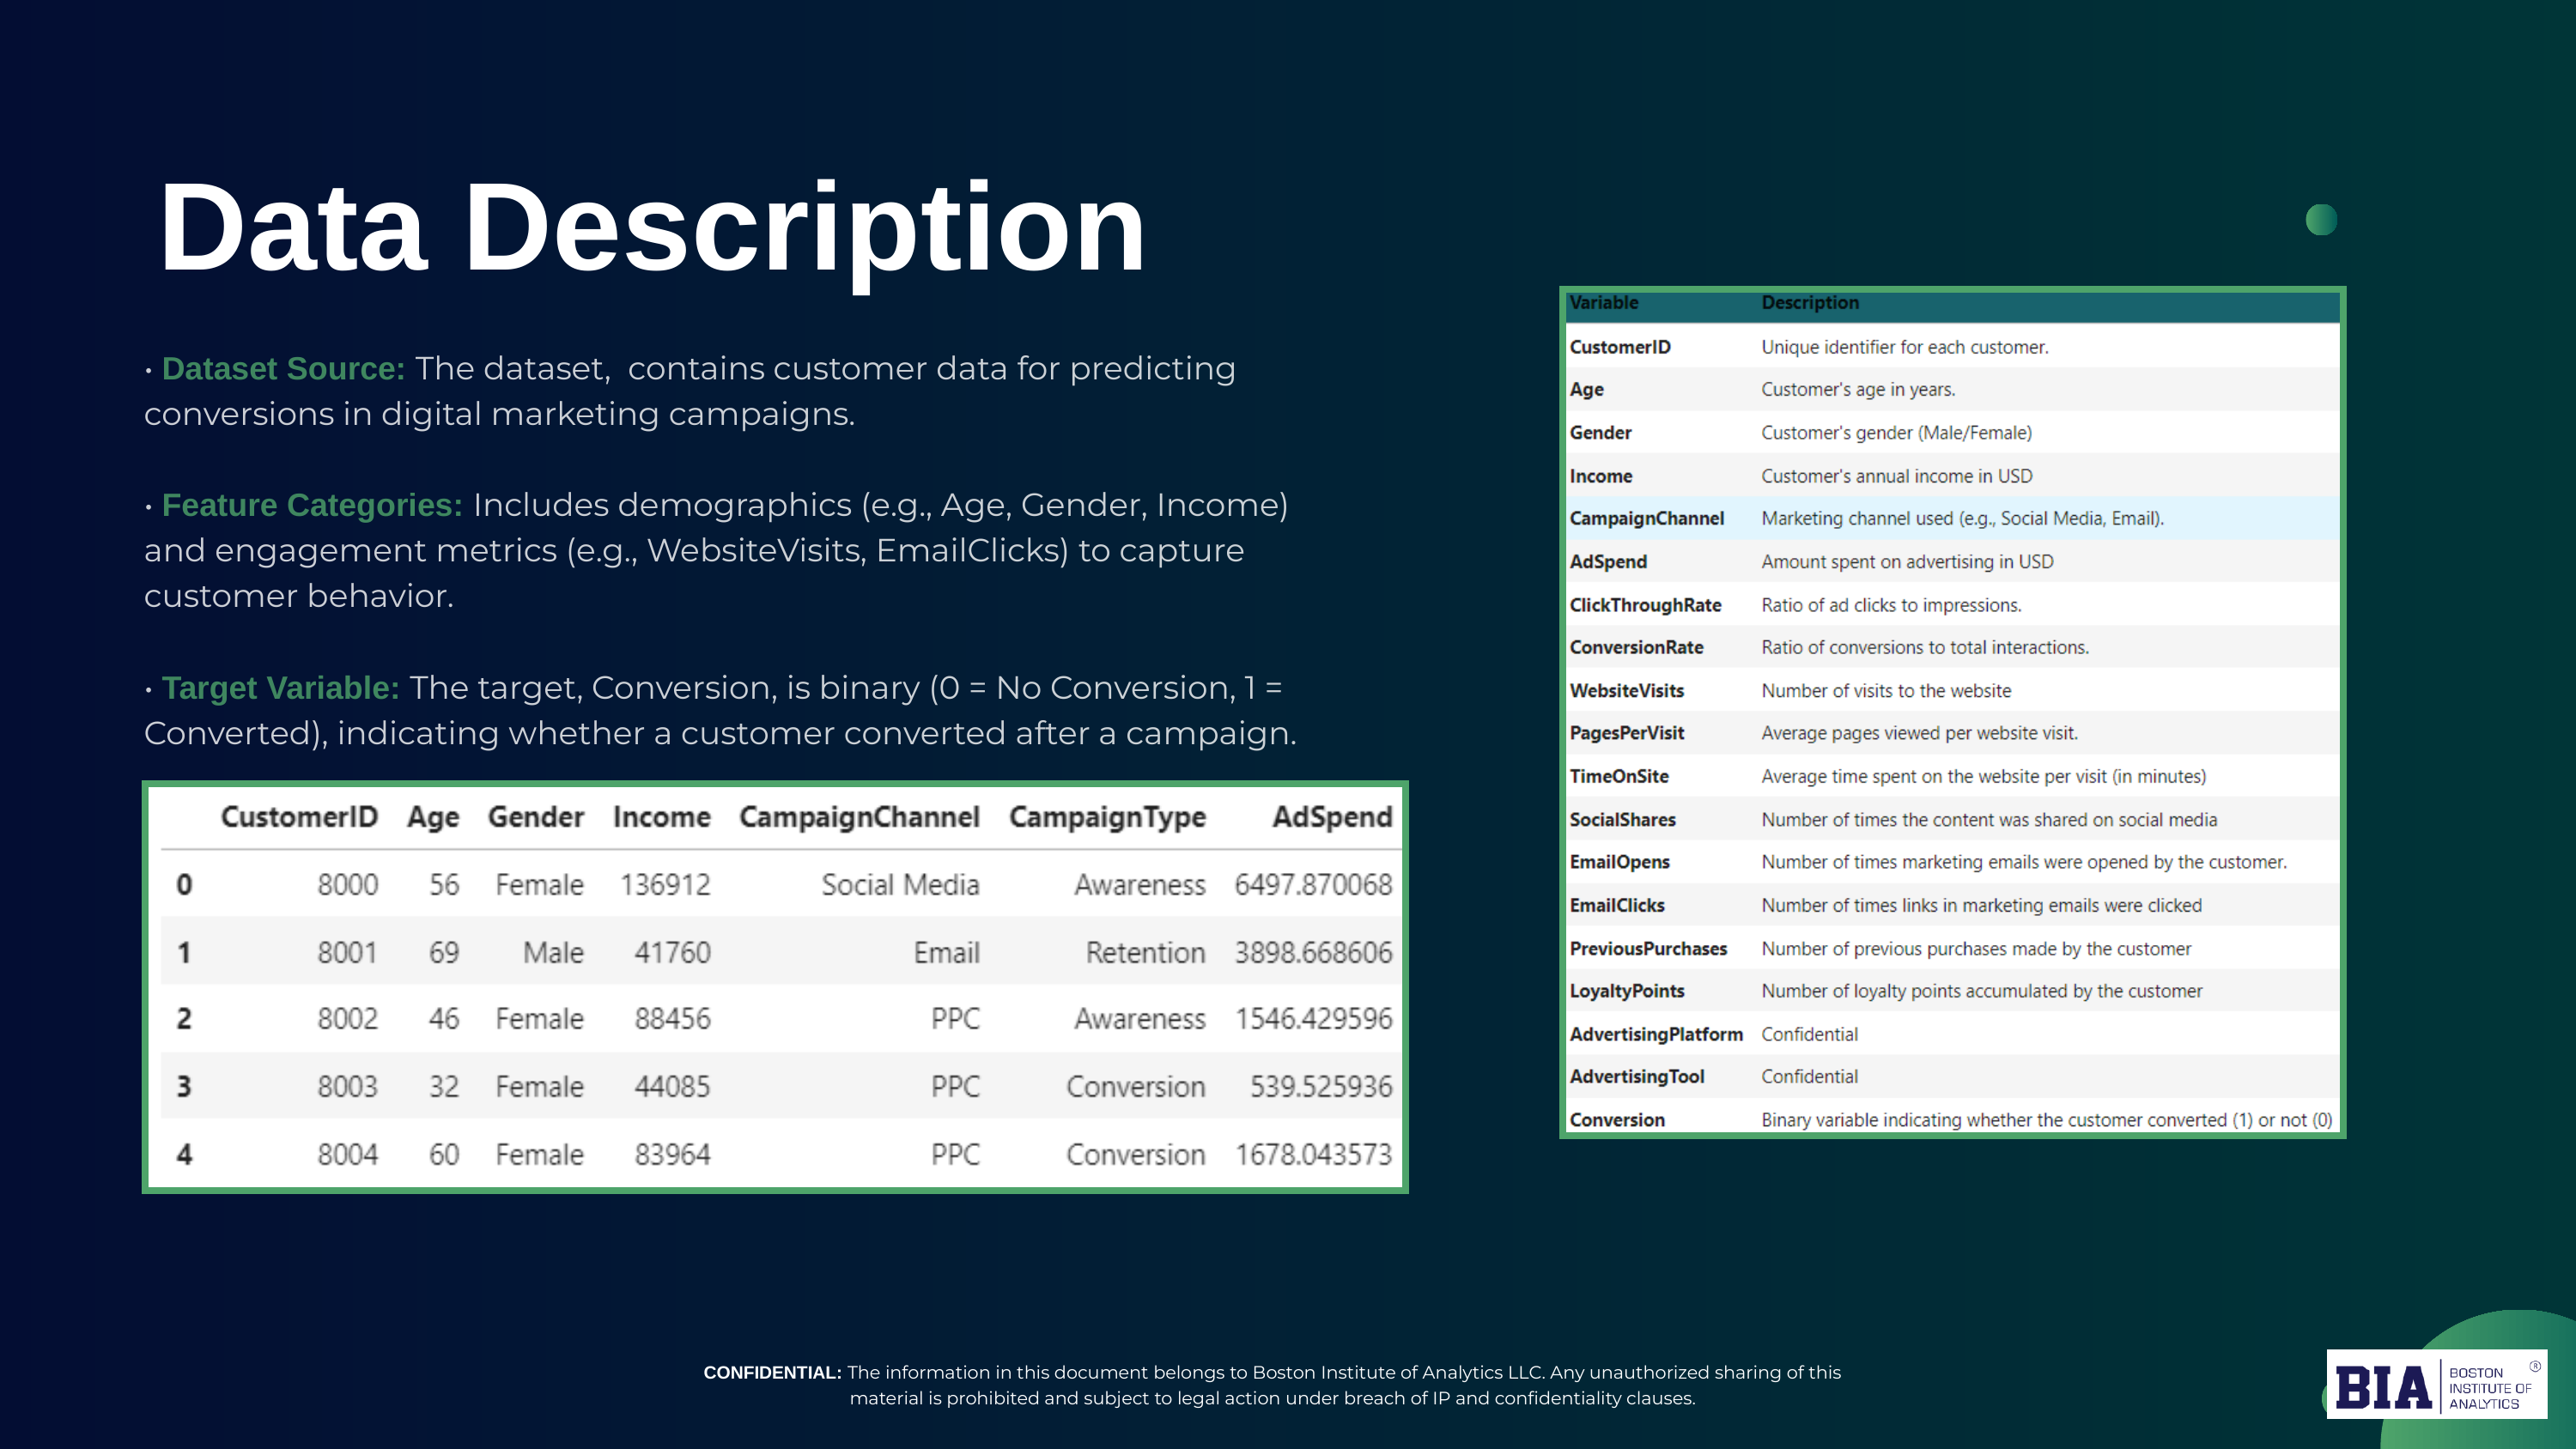

Data Description

• Dataset Source: The dataset,  contains customer data for predicting conversions in digital marketing campaigns.

• Feature Categories: Includes demographics (e.g., Age, Gender, Income) and engagement metrics (e.g., WebsiteVisits, EmailClicks) to capture customer behavior.

• Target Variable: The target, Conversion, is binary (0 = No Conversion, 1 = Converted), indicating whether a customer converted after a campaign.

CONFIDENTIAL: The information in this document belongs to Boston Institute of Analytics LLC. Any unauthorized sharing of this
material is prohibited and subject to legal action under breach of IP and confidentiality clauses.